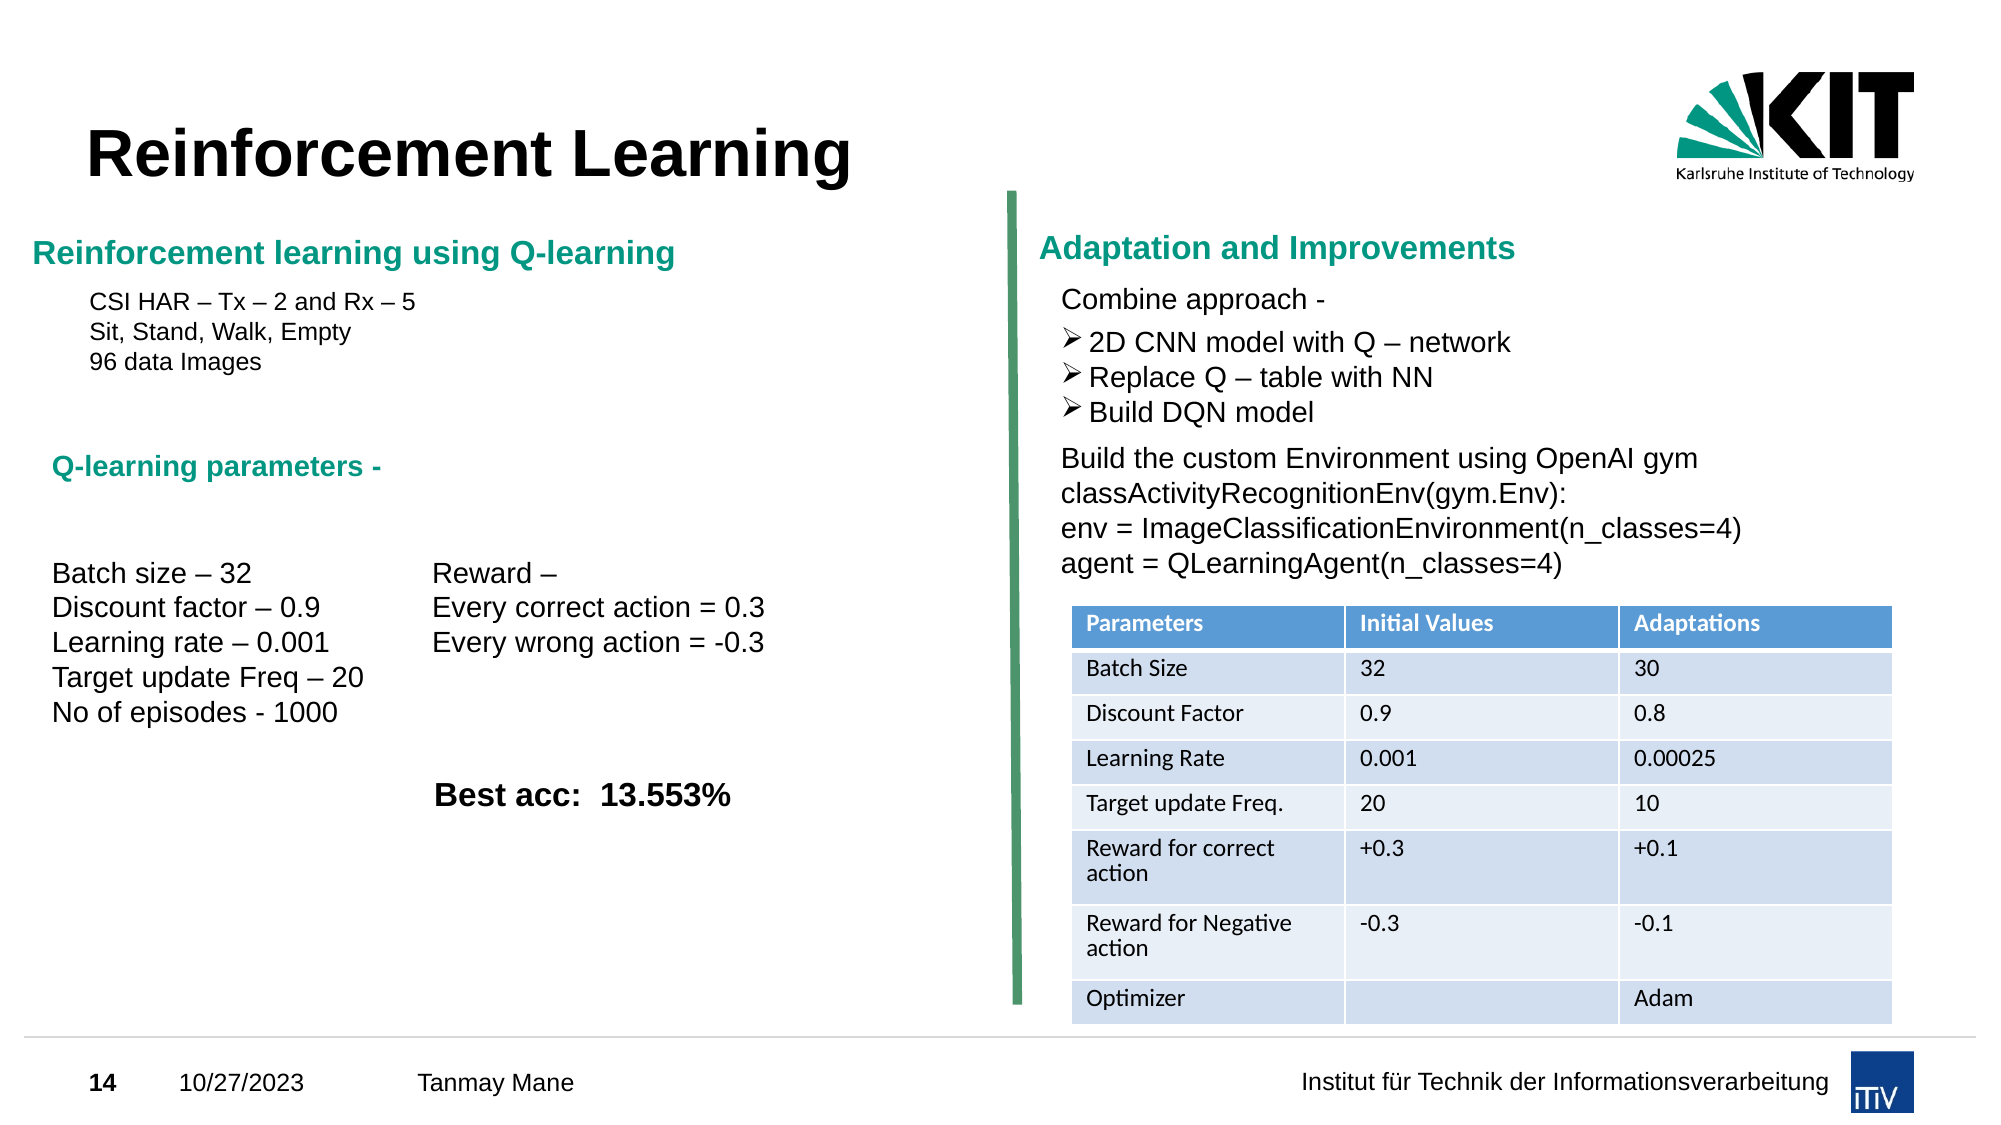

# Reinforcement Learning
Adaptation and Improvements
Reinforcement learning using Q-learning
Combine approach -
CSI HAR – Tx – 2 and Rx – 5
Sit, Stand, Walk, Empty
96 data Images
2D CNN model with Q – network
Replace Q – table with NN
Build DQN model
Build the custom Environment using OpenAI gym
classActivityRecognitionEnv(gym.Env):
env = ImageClassificationEnvironment(n_classes=4) agent = QLearningAgent(n_classes=4)

Q-learning parameters -
Batch size – 32
Discount factor – 0.9
Learning rate – 0.001
Target update Freq – 20
No of episodes - 1000
Reward –
Every correct action = 0.3
Every wrong action = -0.3
| Parameters | Initial Values | Adaptations |
| --- | --- | --- |
| Batch Size | 32 | 30 |
| Discount Factor | 0.9 | 0.8 |
| Learning Rate | 0.001 | 0.00025 |
| Target update Freq. | 20 | 10 |
| Reward for correct action | +0.3 | +0.1 |
| Reward for Negative action | -0.3 | -0.1 |
| Optimizer |  | Adam |
Best acc:  13.553%
Tanmay Mane
14
10/27/2023